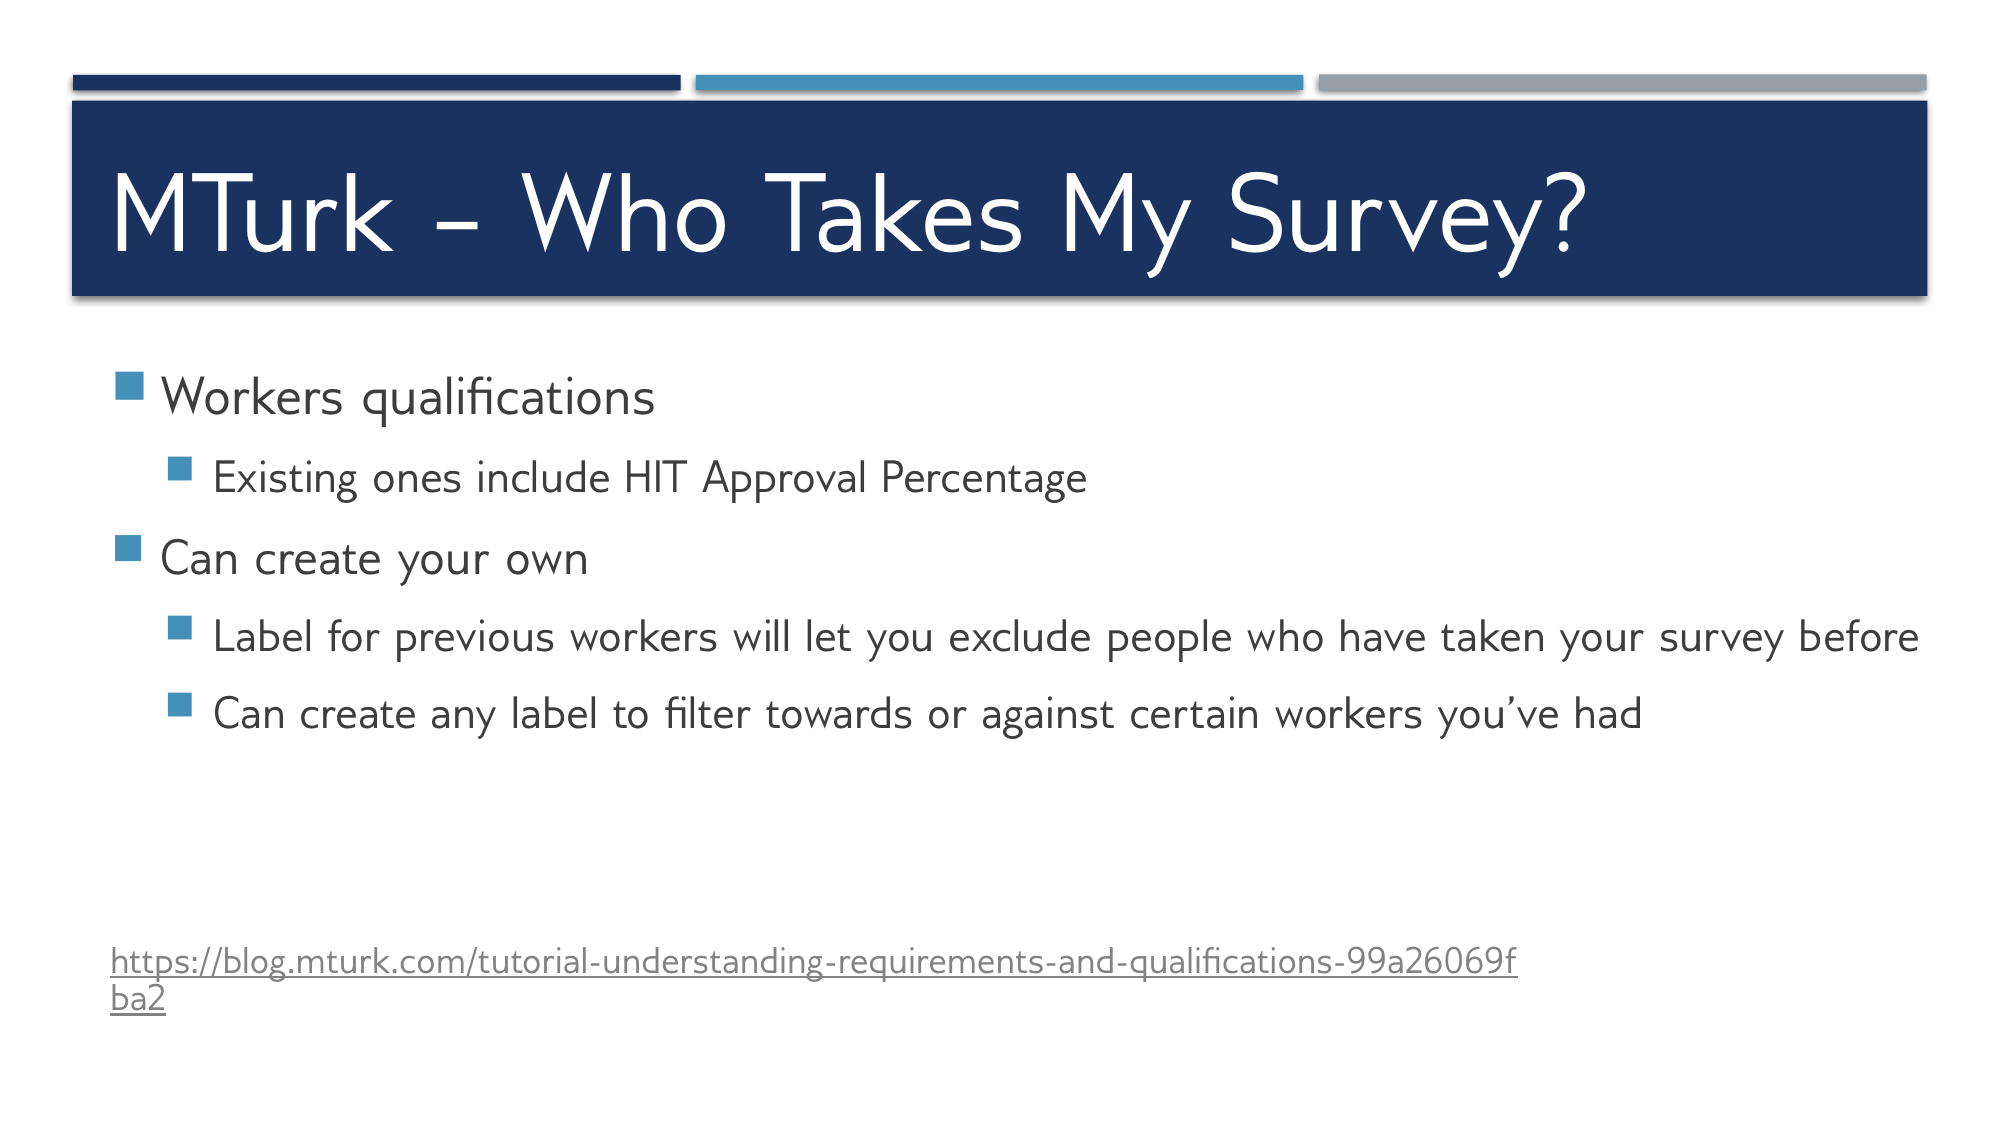

# MTurk – Who Takes My Survey?
Workers qualifications
Existing ones include HIT Approval Percentage
Can create your own
Label for previous workers will let you exclude people who have taken your survey before
Can create any label to filter towards or against certain workers you’ve had

https://blog.mturk.com/tutorial-understanding-requirements-and-qualifications-99a26069fba2